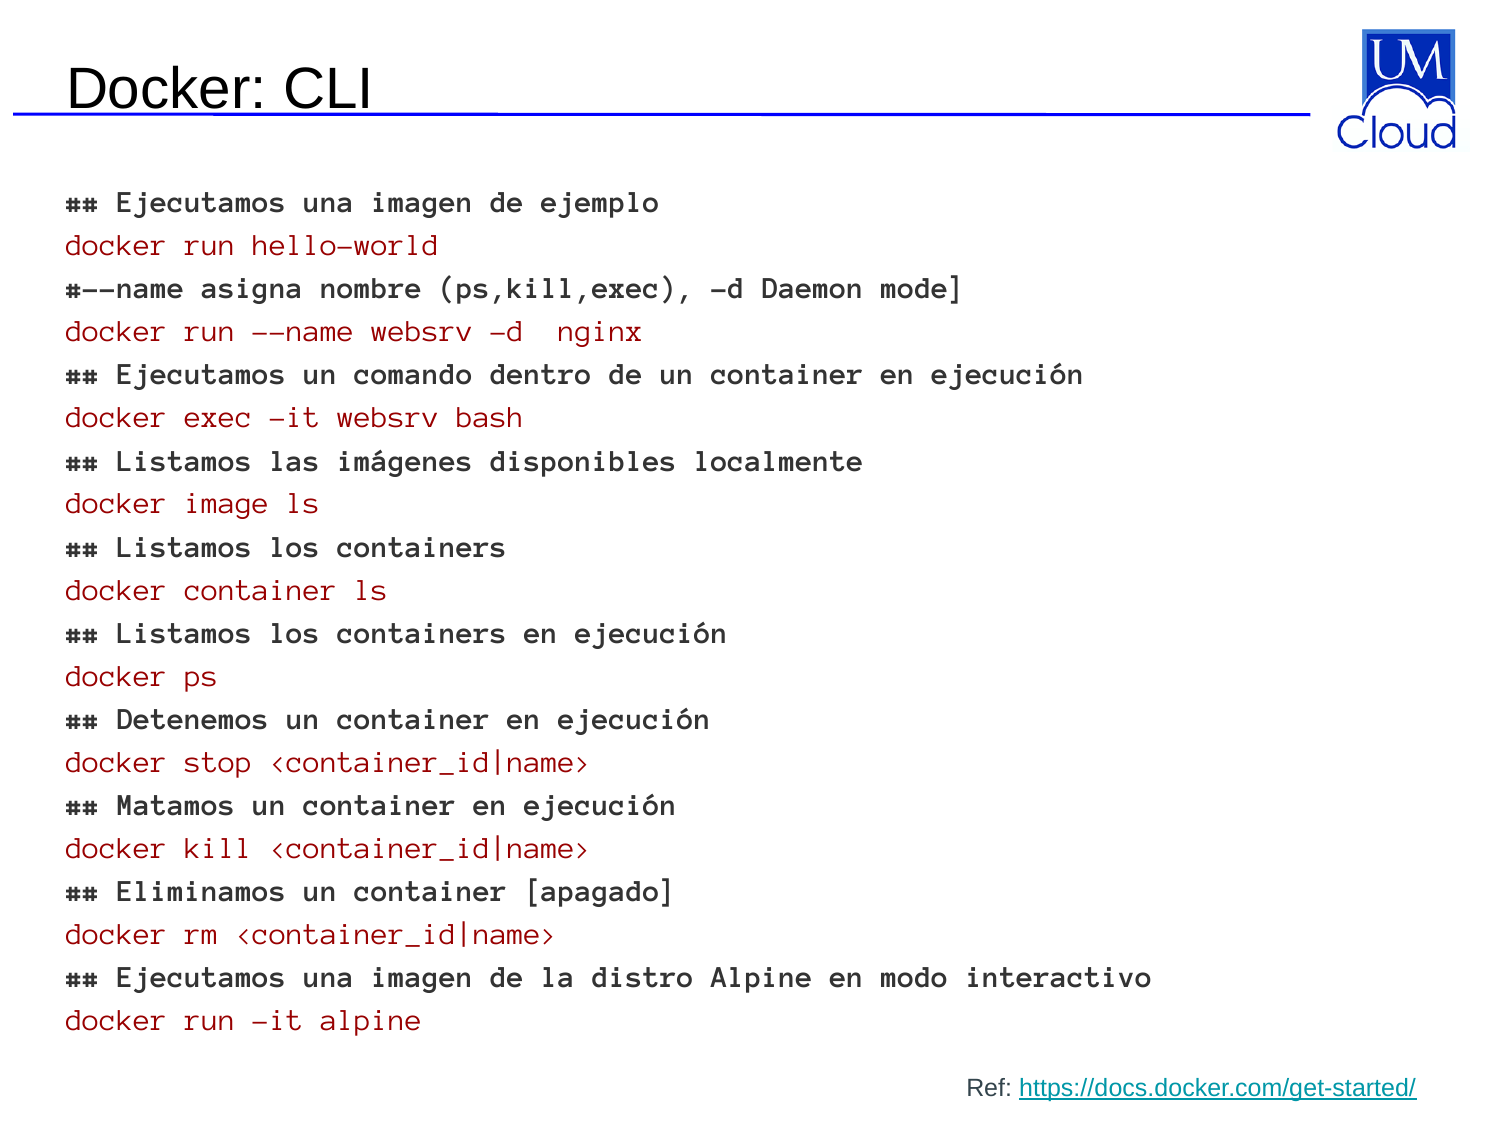

# Docker: CLI
## Ejecutamos una imagen de ejemplo
docker run hello-world
#--name asigna nombre (ps,kill,exec), -d Daemon mode]
docker run --name websrv -d  nginx
## Ejecutamos un comando dentro de un container en ejecución
docker exec -it websrv bash
## Listamos las imágenes disponibles localmente docker image ls ## Listamos los containers docker container ls
## Listamos los containers en ejecución
docker ps
## Detenemos un container en ejecución
docker stop <container_id|name>
## Matamos un container en ejecución
docker kill <container_id|name>
## Eliminamos un container [apagado]
docker rm <container_id|name>
## Ejecutamos una imagen de la distro Alpine en modo interactivo
docker run -it alpine
Ref: https://docs.docker.com/get-started/